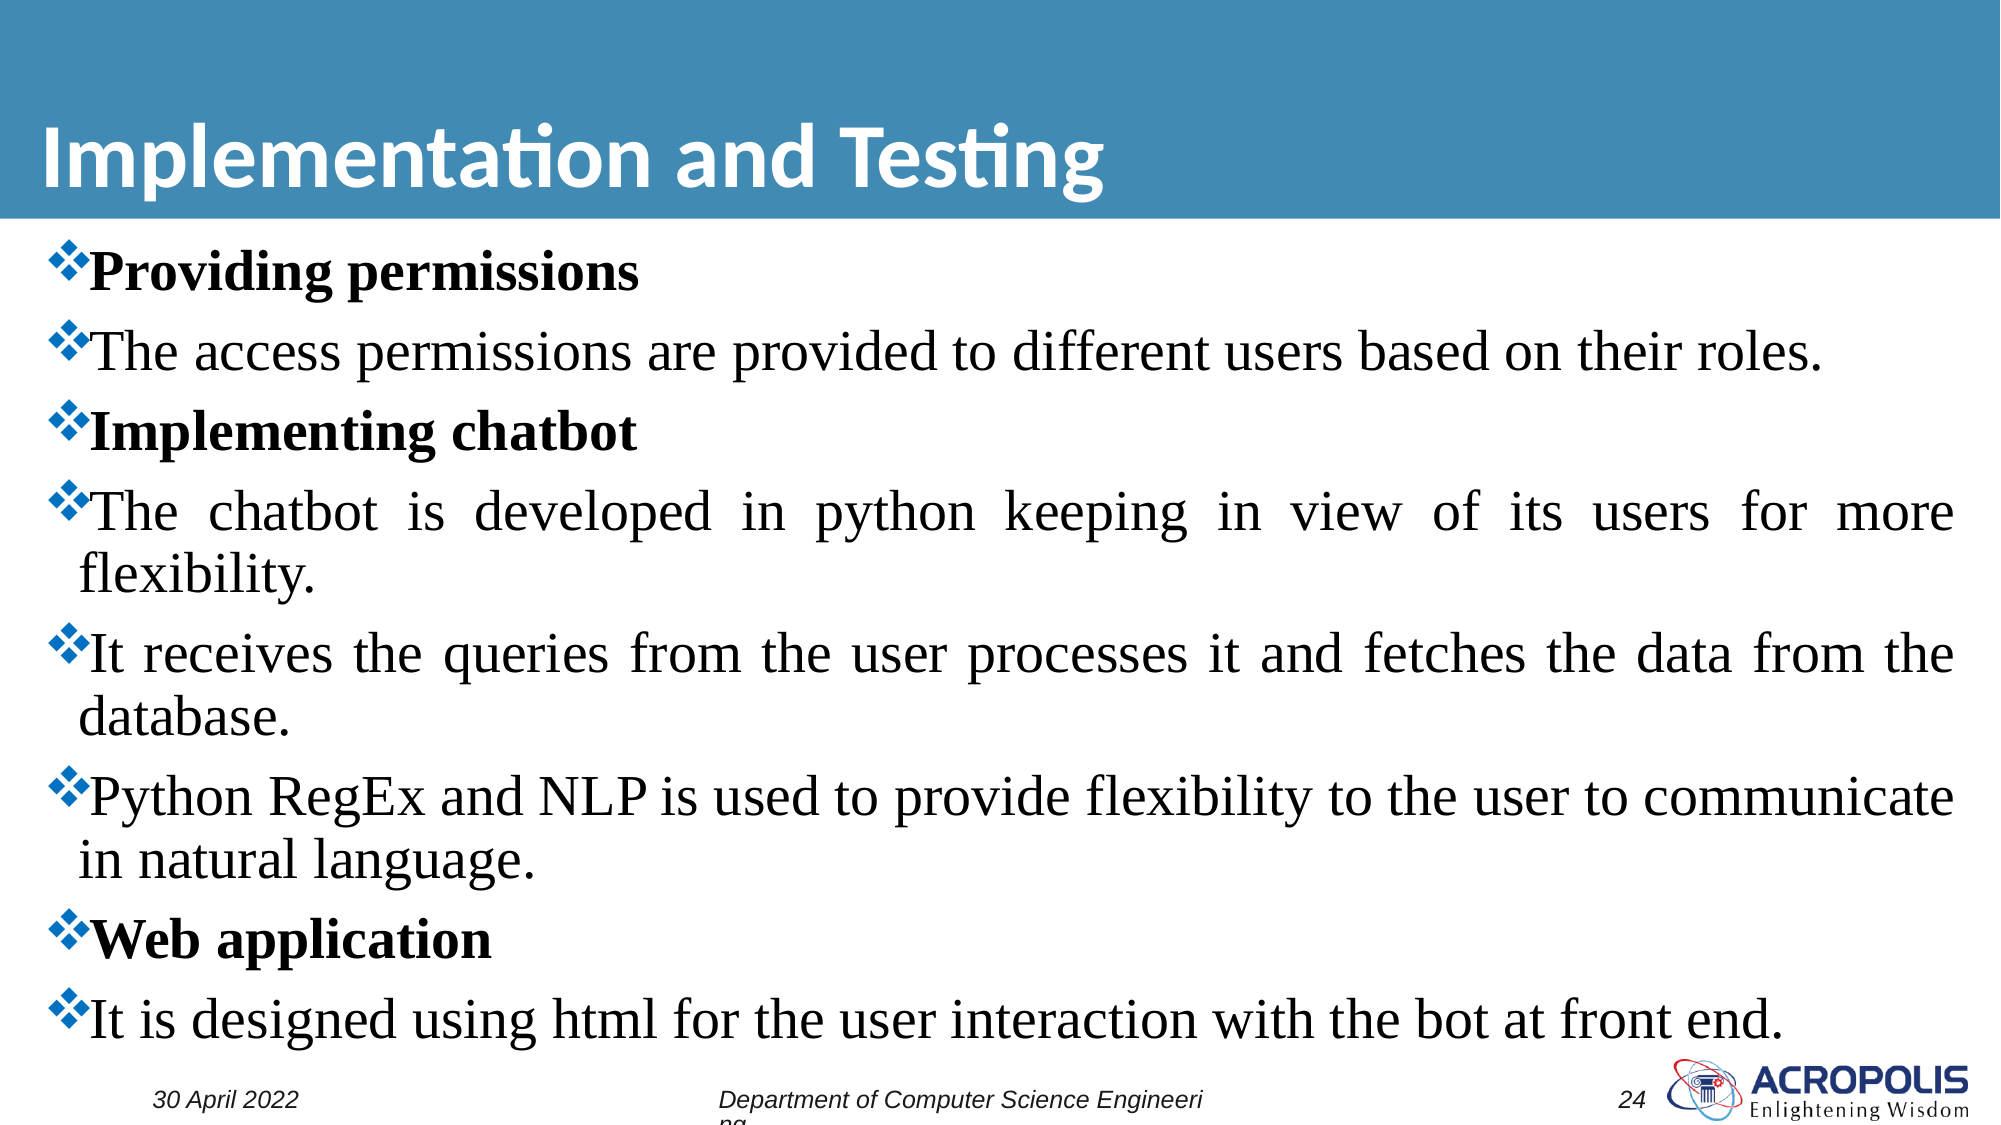

# Implementation and Testing
Providing permissions
The access permissions are provided to different users based on their roles.
Implementing chatbot
The chatbot is developed in python keeping in view of its users for more flexibility.
It receives the queries from the user processes it and fetches the data from the database.
Python RegEx and NLP is used to provide flexibility to the user to communicate in natural language.
Web application
It is designed using html for the user interaction with the bot at front end.

30 April 2022
Department of Computer Science Engineering
24